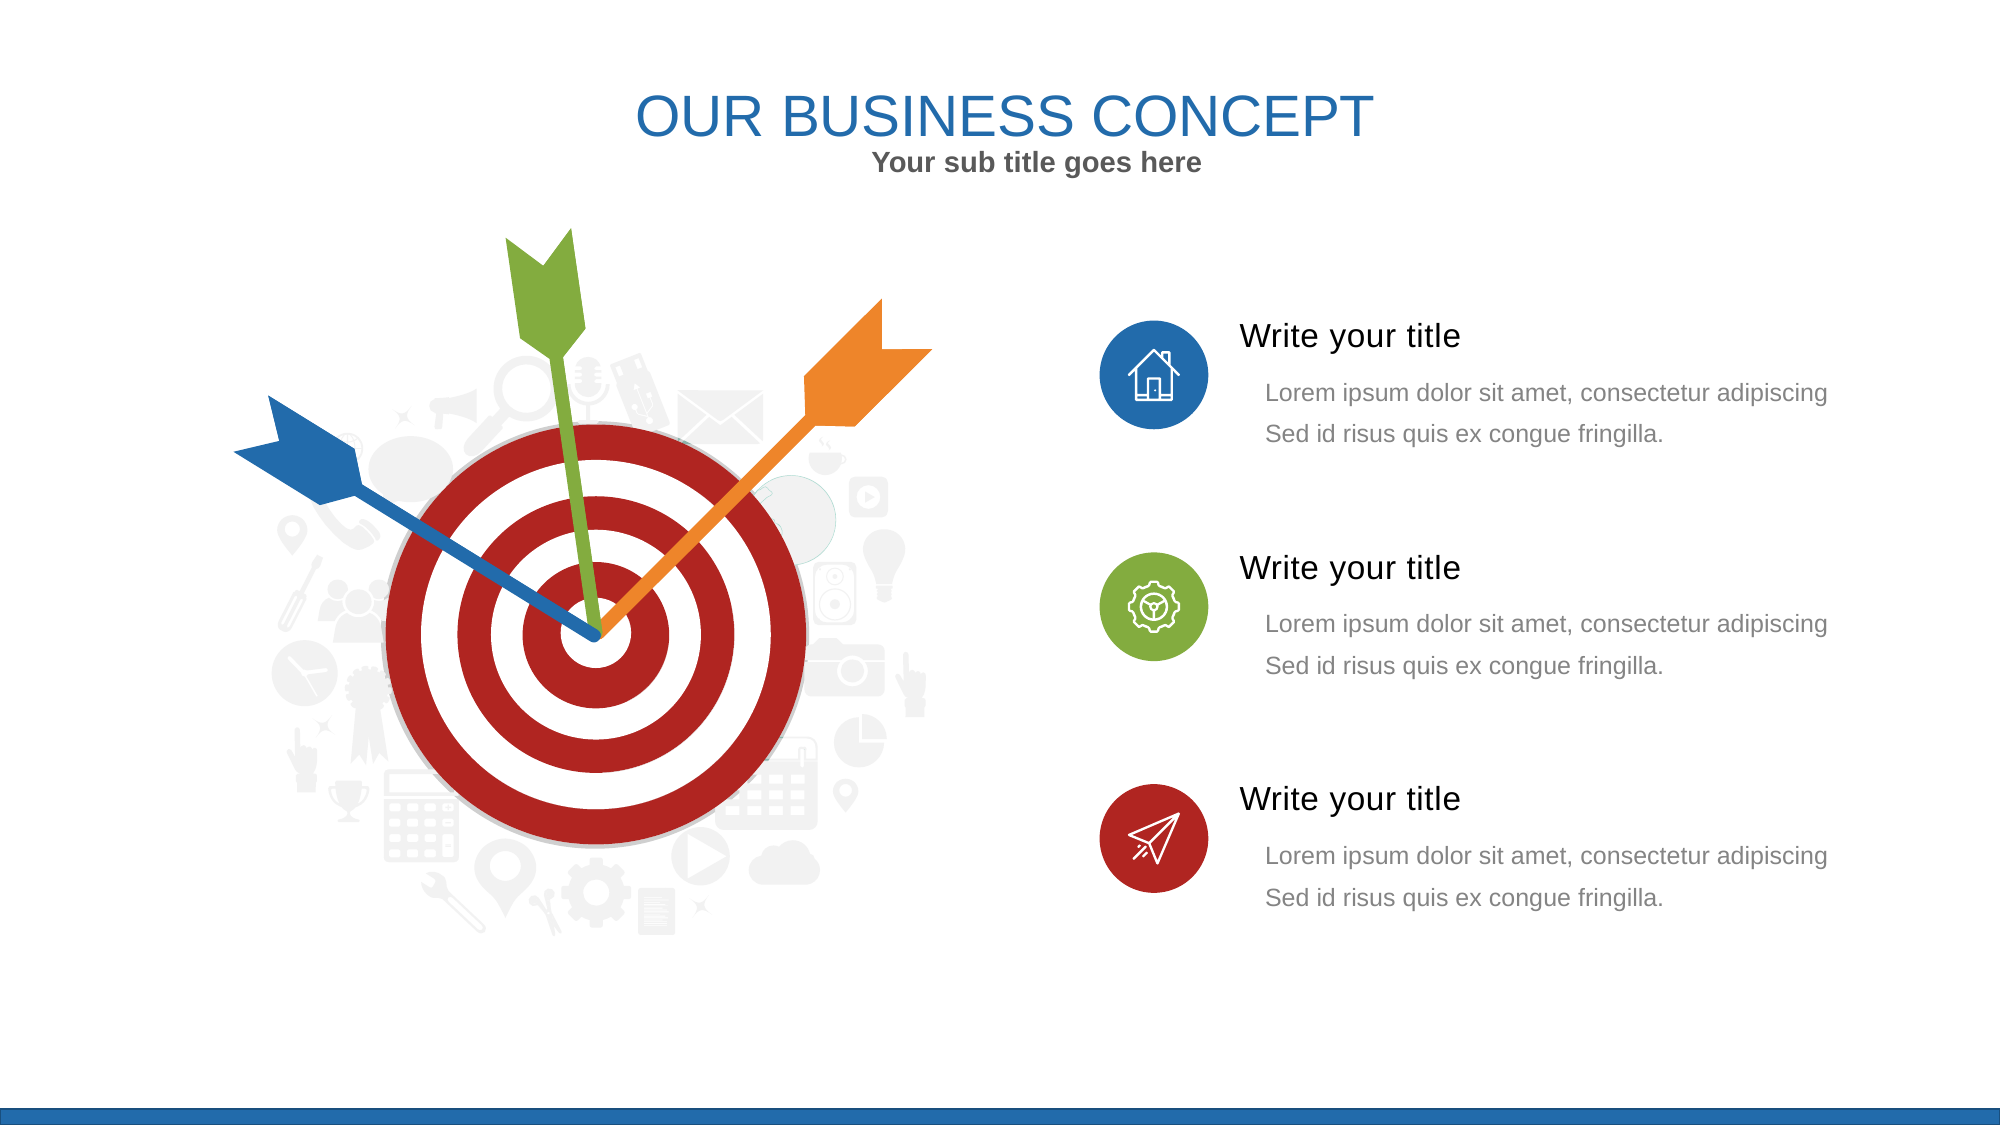

OUR BUSINESS CONCEPT
Your sub title goes here

Write your title

Lorem ipsum dolor sit amet, consectetur adipiscing
Sed id risus quis ex congue fringilla.
Write your title

Lorem ipsum dolor sit amet, consectetur adipiscing
Sed id risus quis ex congue fringilla.
Write your title

Lorem ipsum dolor sit amet, consectetur adipiscing
Sed id risus quis ex congue fringilla.